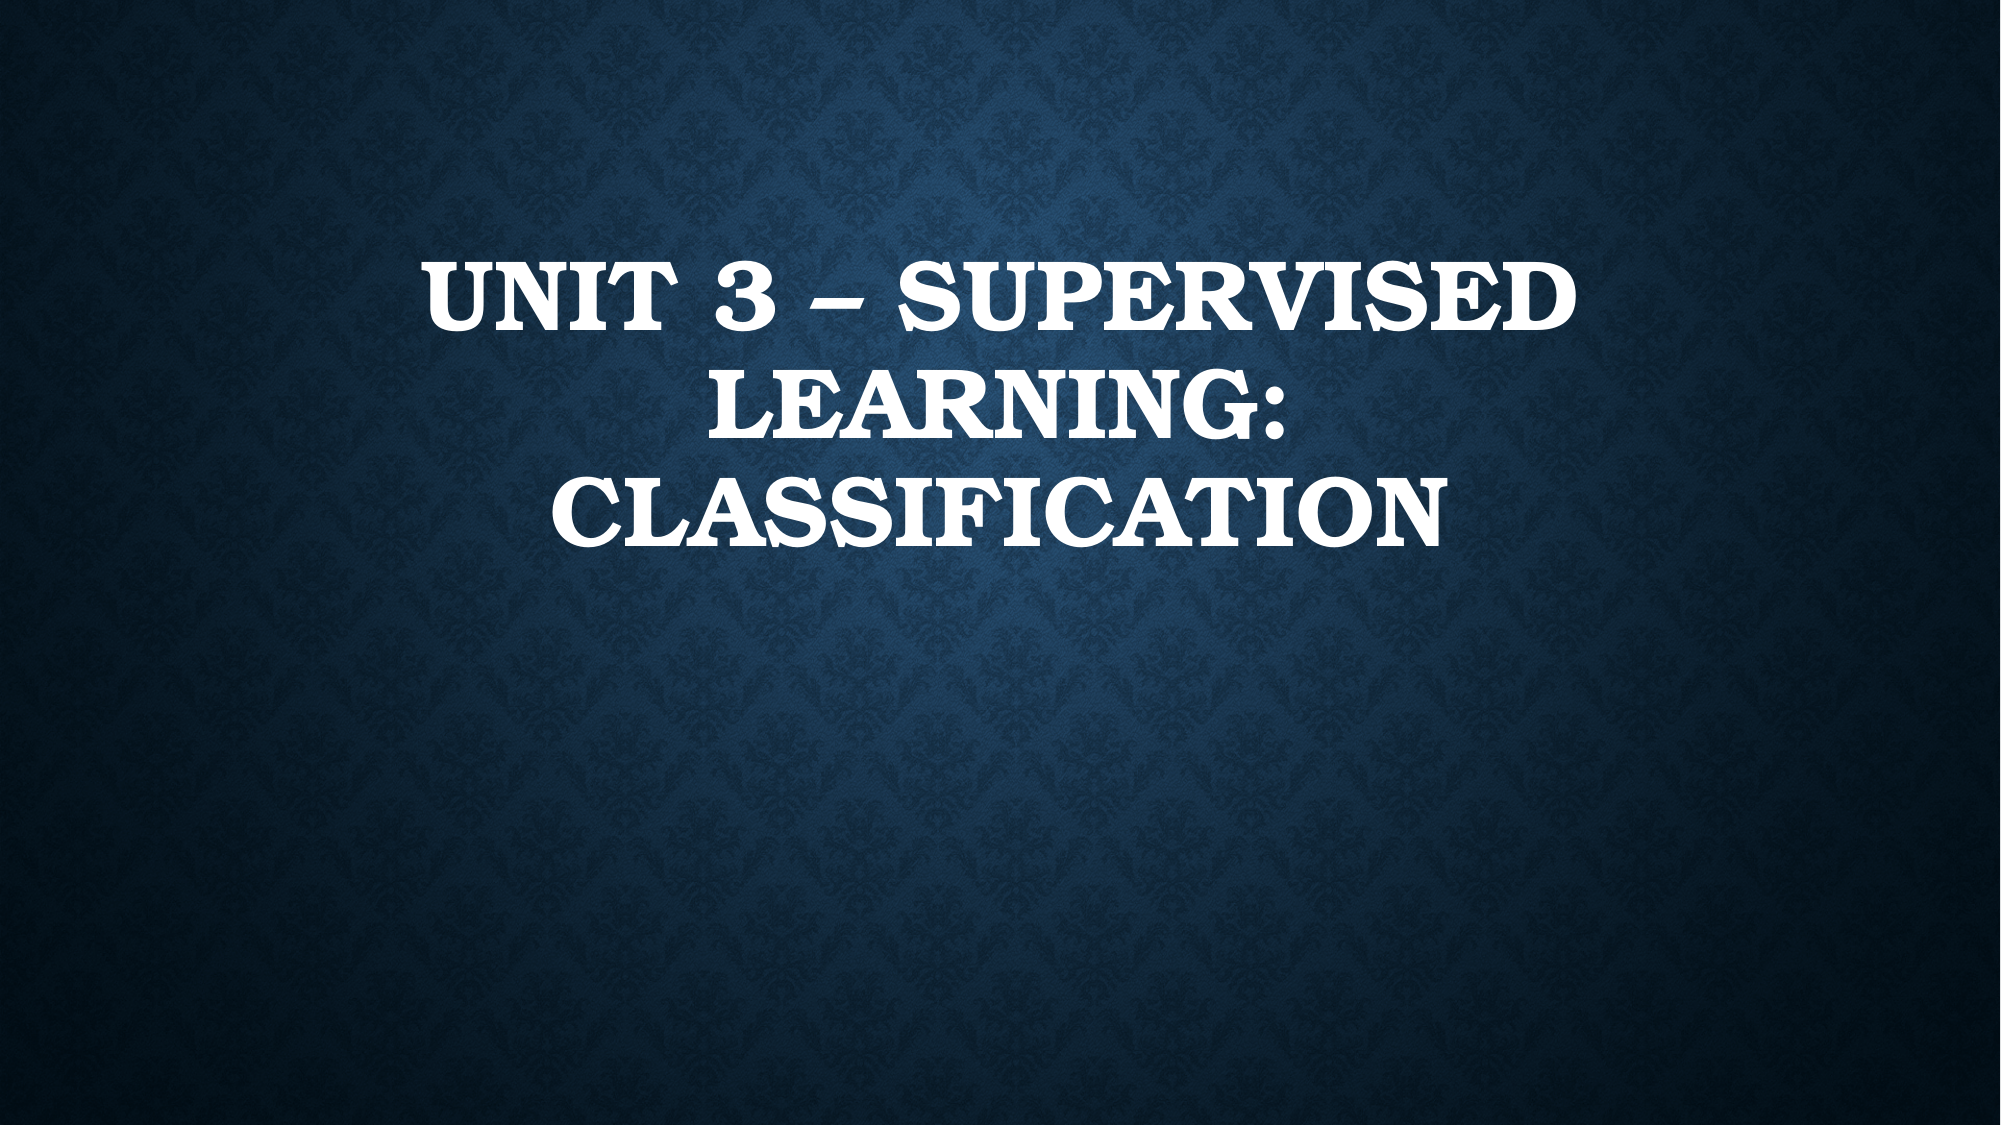

# UNIT 3 – Supervised Learning: Classification